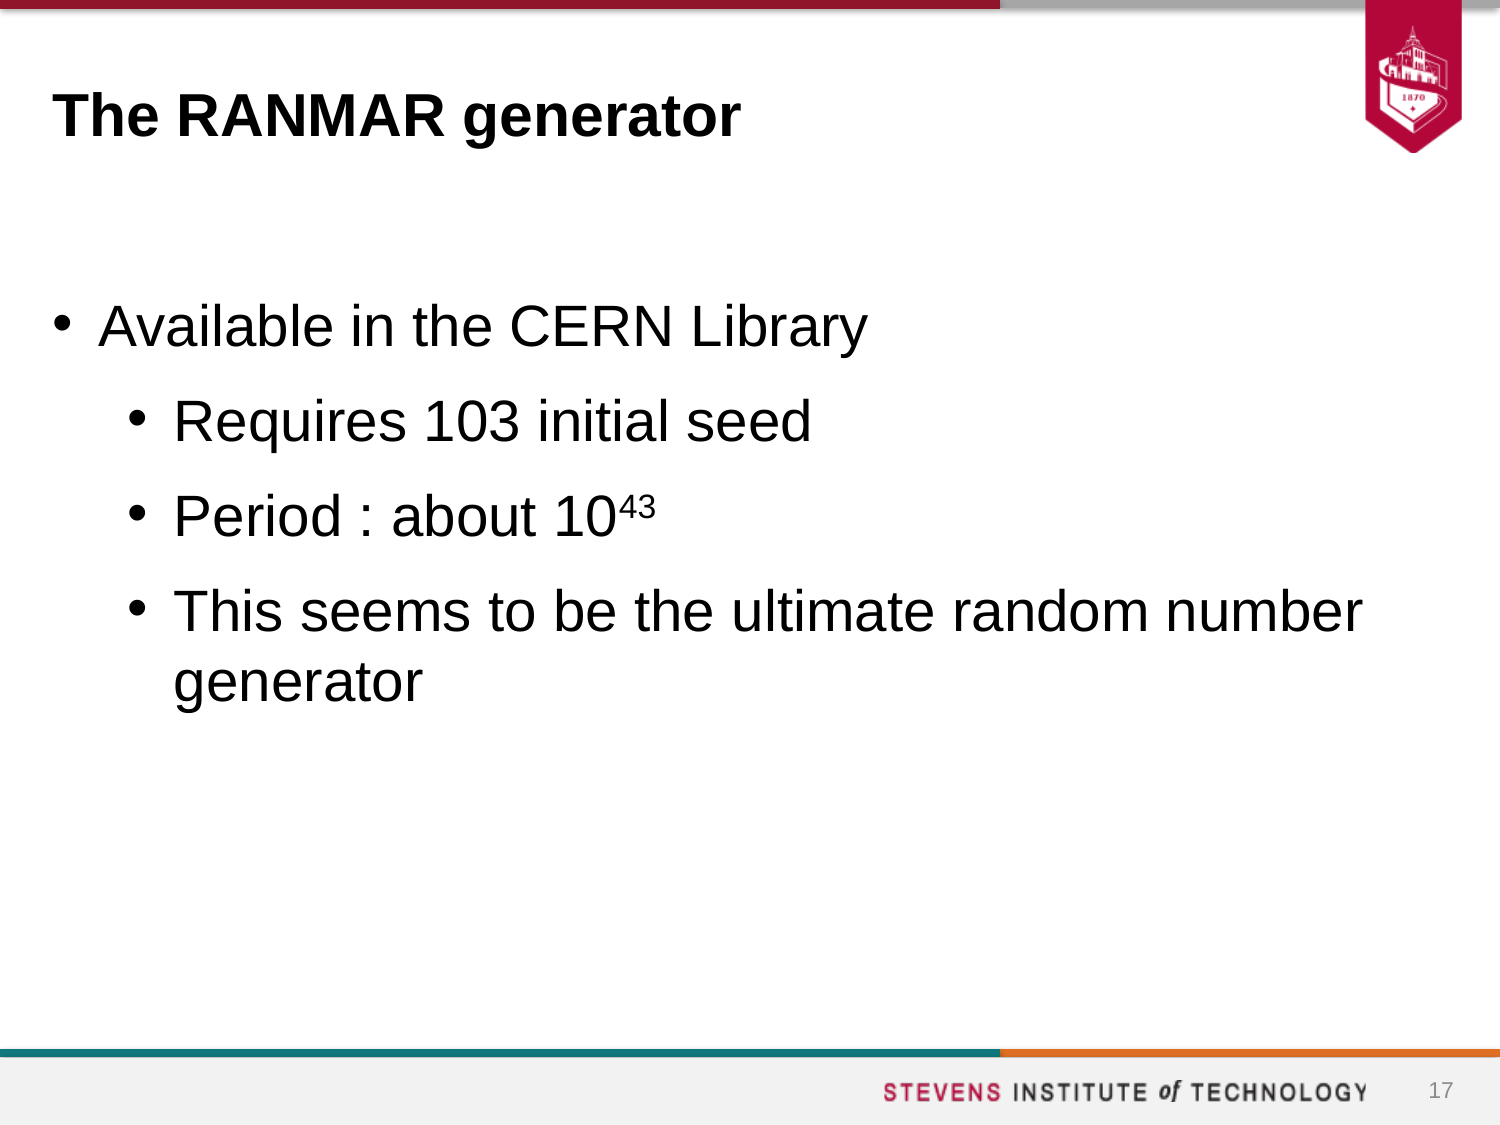

# The RANMAR generator

Available in the CERN Library
Requires 103 initial seed
Period : about 1043
This seems to be the ultimate random number generator
17